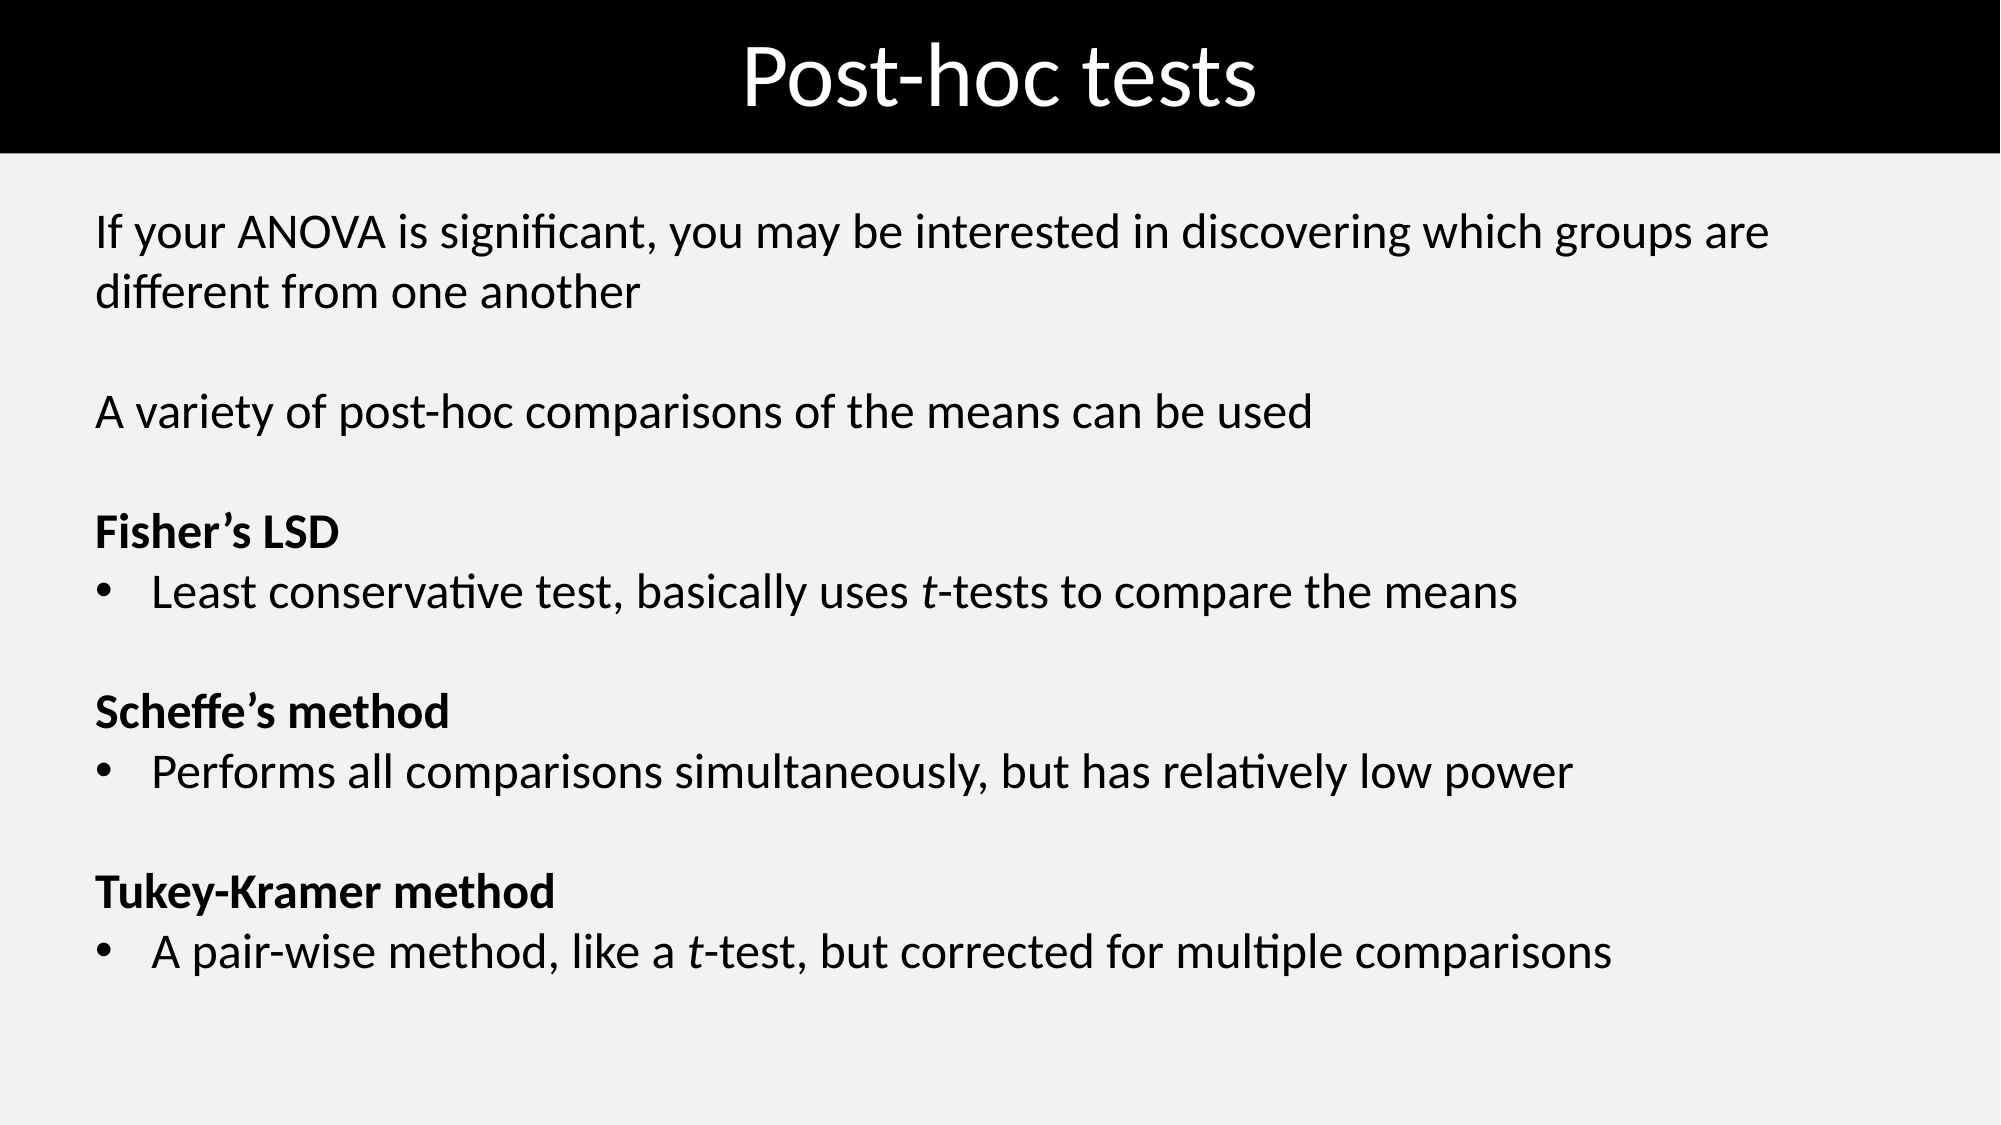

# Post-hoc tests
If your ANOVA is significant, you may be interested in discovering which groups are different from one another

A variety of post-hoc comparisons of the means can be used

Fisher’s LSD
Least conservative test, basically uses t-tests to compare the means

Scheffe’s method
Performs all comparisons simultaneously, but has relatively low power

Tukey-Kramer method
A pair-wise method, like a t-test, but corrected for multiple comparisons